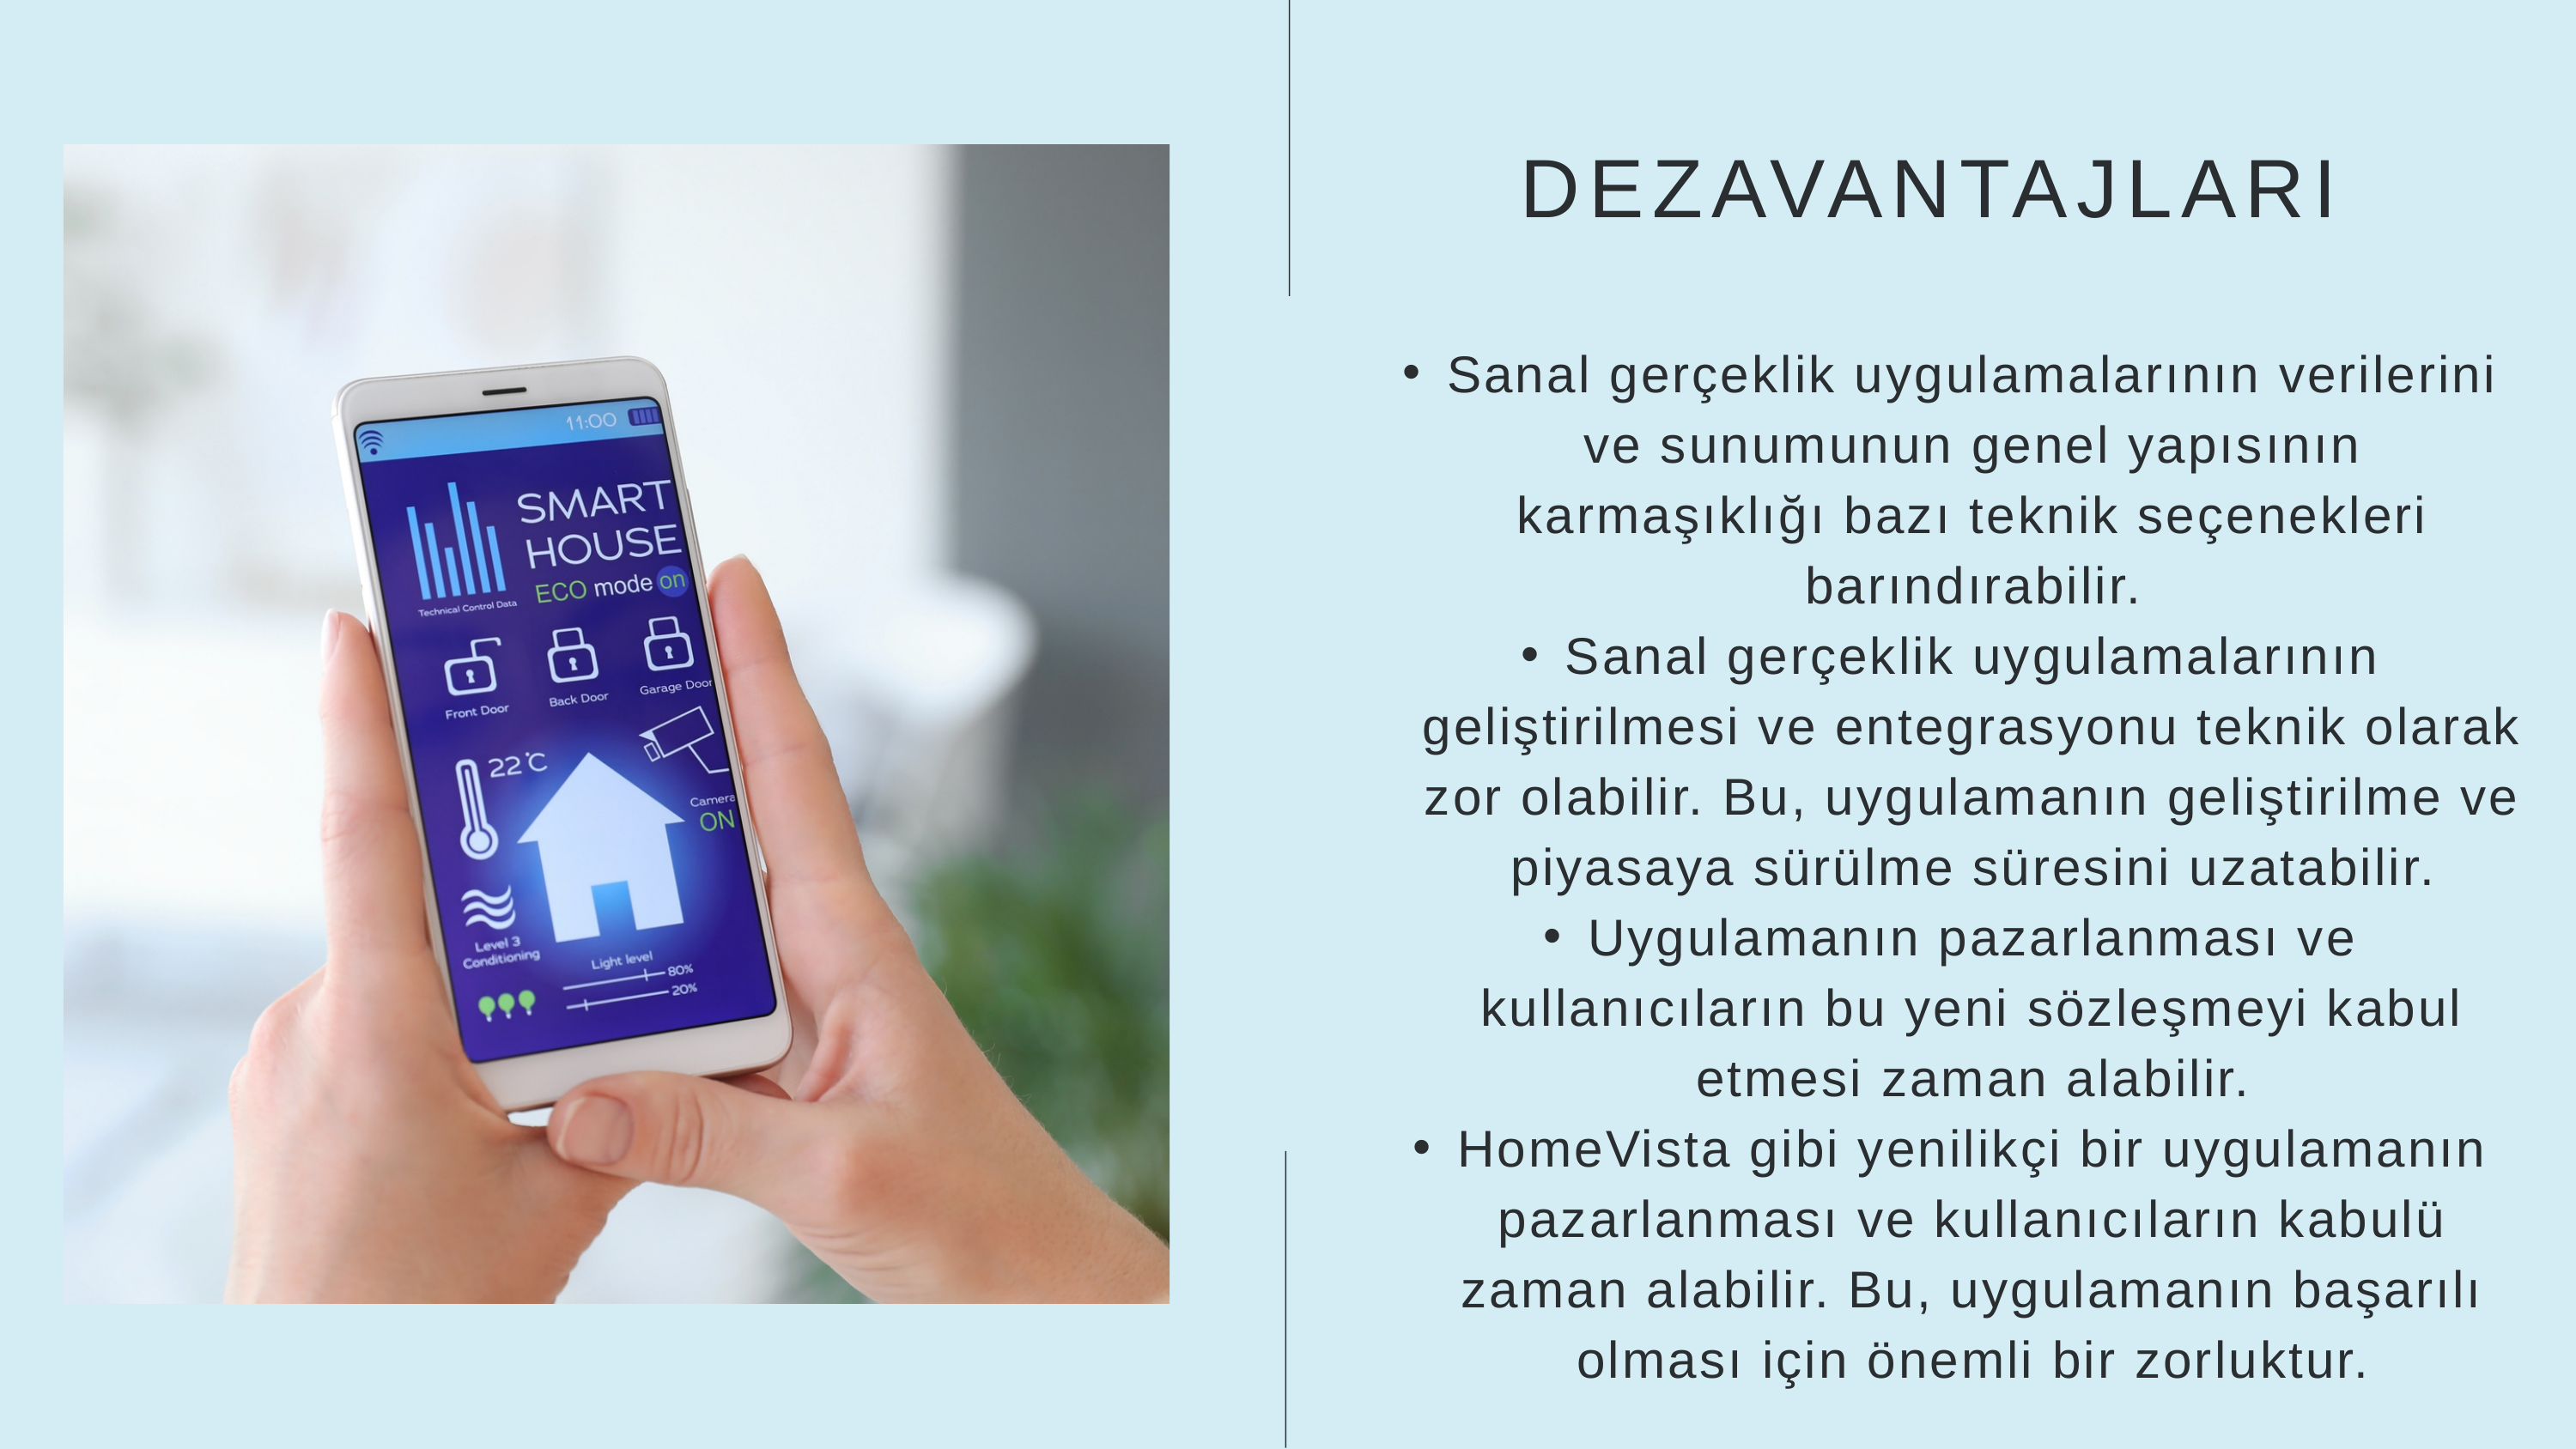

DEZAVANTAJLARI
Sanal gerçeklik uygulamalarının verilerini ve sunumunun genel yapısının karmaşıklığı bazı teknik seçenekleri barındırabilir.
Sanal gerçeklik uygulamalarının geliştirilmesi ve entegrasyonu teknik olarak zor olabilir. Bu, uygulamanın geliştirilme ve piyasaya sürülme süresini uzatabilir.
Uygulamanın pazarlanması ve kullanıcıların bu yeni sözleşmeyi kabul etmesi zaman alabilir.
HomeVista gibi yenilikçi bir uygulamanın pazarlanması ve kullanıcıların kabulü zaman alabilir. Bu, uygulamanın başarılı olması için önemli bir zorluktur.